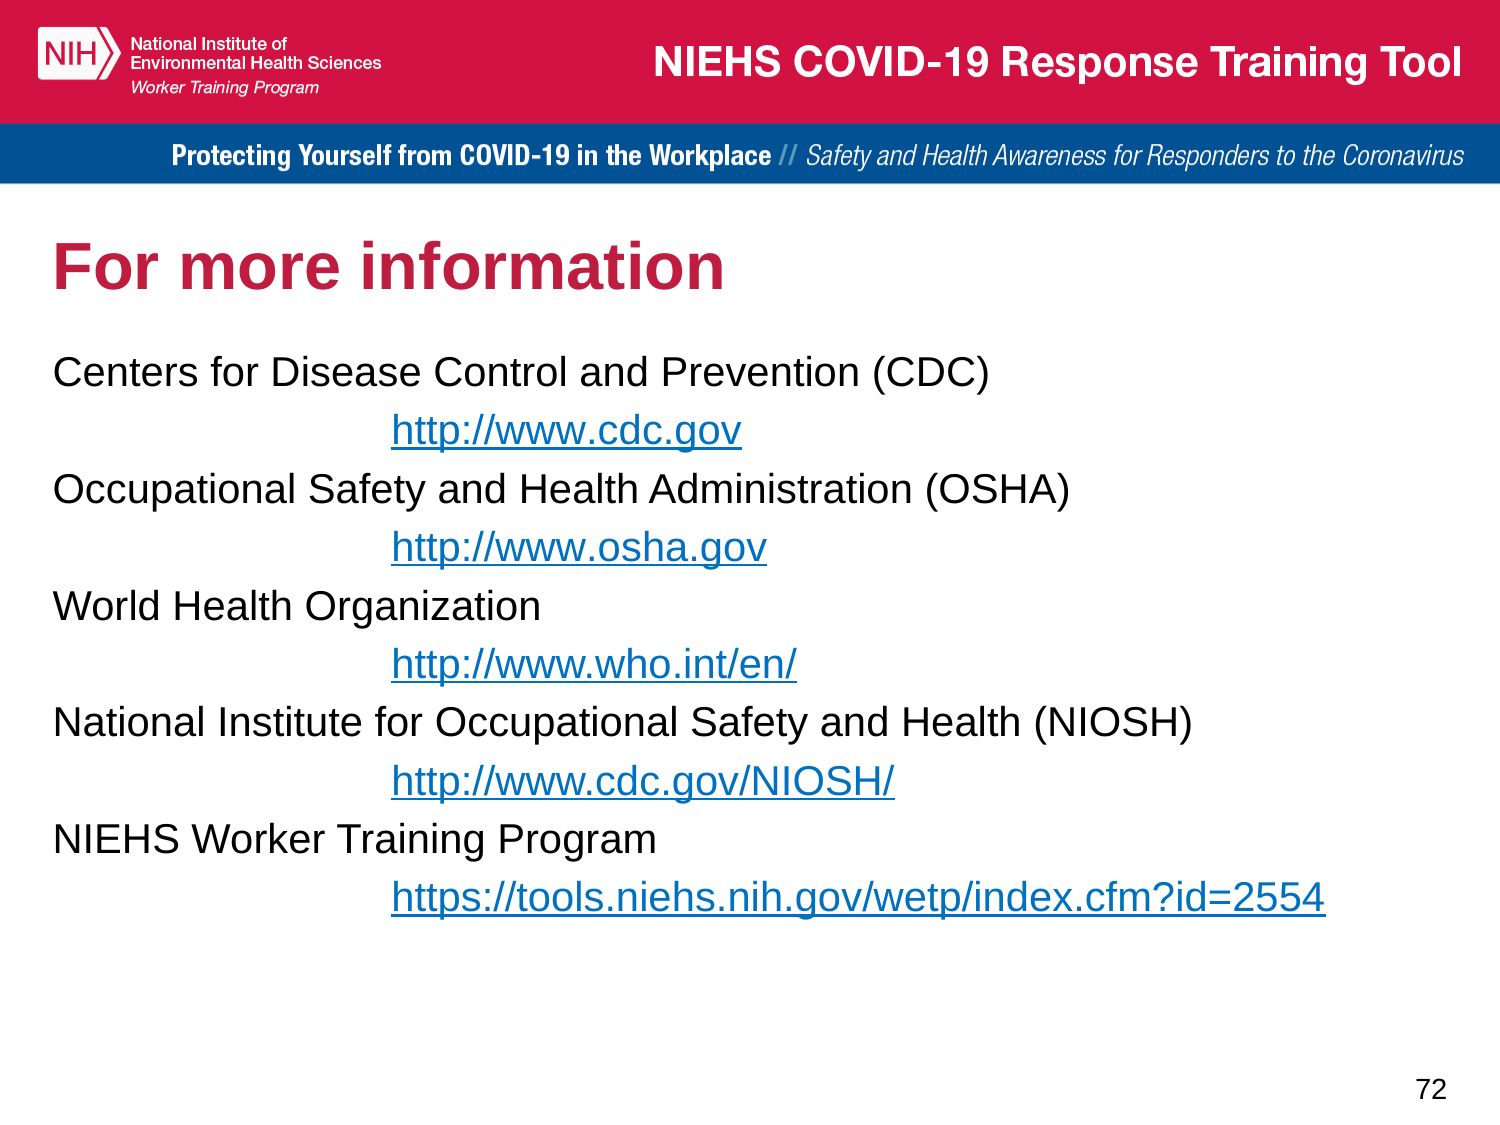

# For more information
Centers for Disease Control and Prevention (CDC)
			http://www.cdc.gov
Occupational Safety and Health Administration (OSHA)
			http://www.osha.gov
World Health Organization
			http://www.who.int/en/
National Institute for Occupational Safety and Health (NIOSH)
			http://www.cdc.gov/NIOSH/
NIEHS Worker Training Program
			https://tools.niehs.nih.gov/wetp/index.cfm?id=2554

72